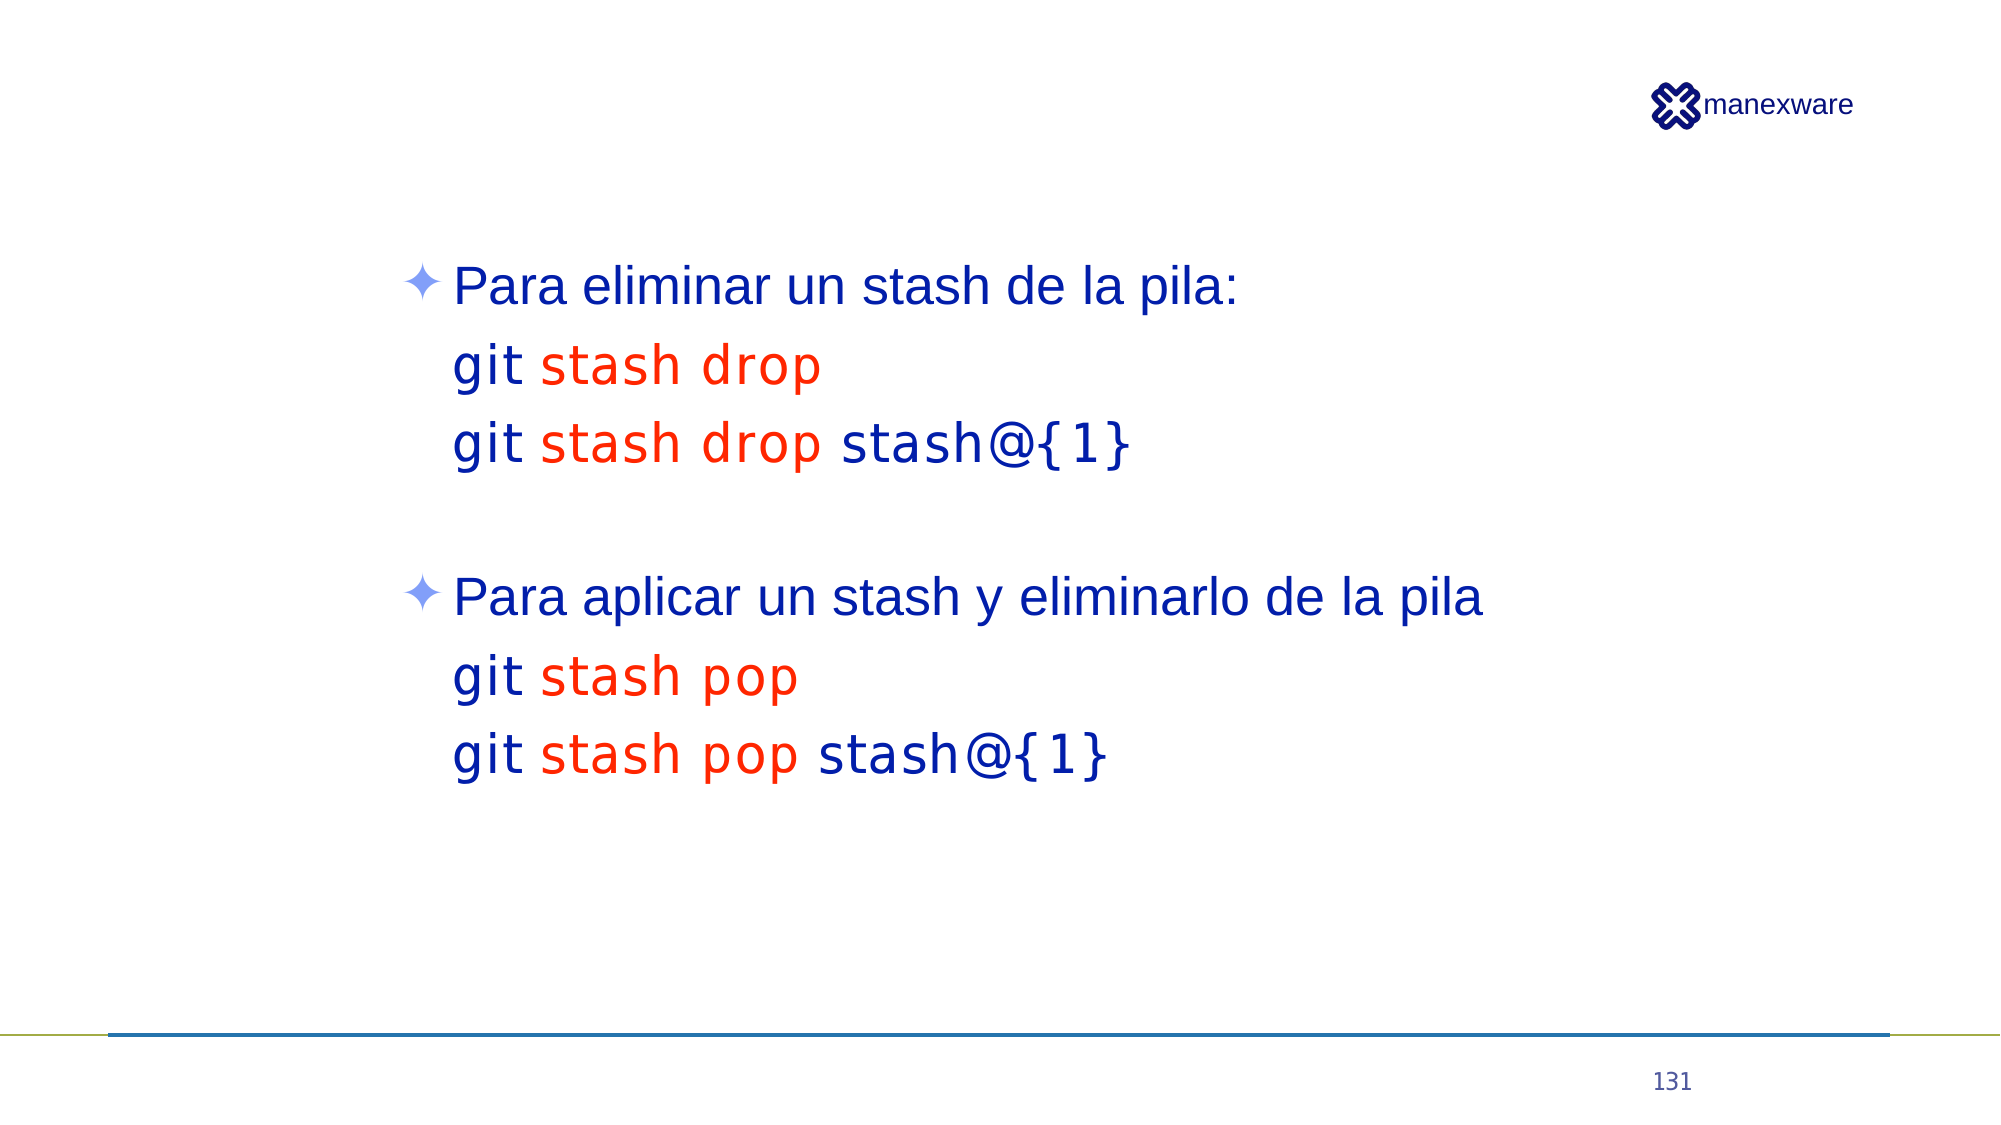

Para eliminar un stash de la pila:
git stash drop
git stash drop stash@{1}

Para aplicar un stash y eliminarlo de la pila
git stash pop
git stash pop stash@{1}
131